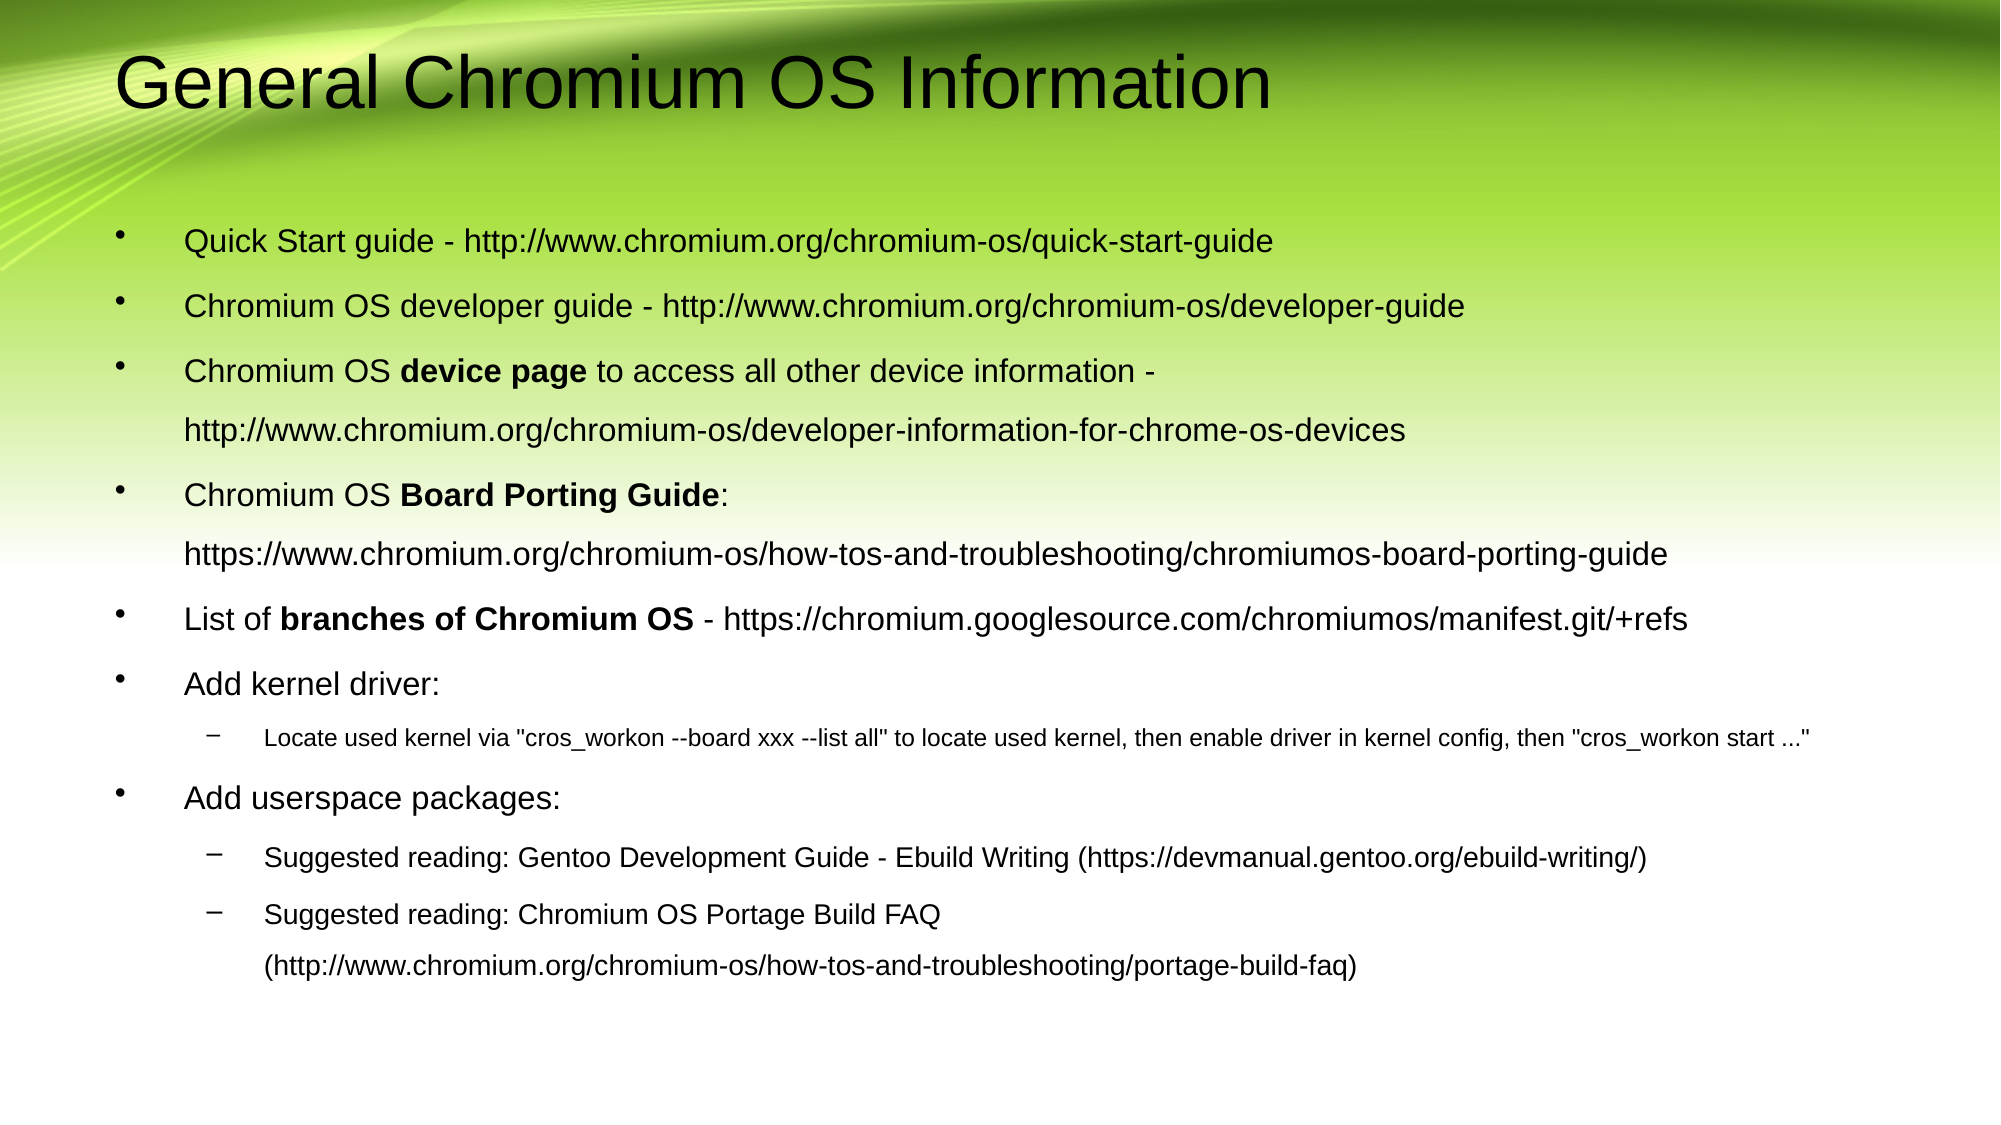

# General Chromium OS Information
Quick Start guide - http://www.chromium.org/chromium-os/quick-start-guide
Chromium OS developer guide - http://www.chromium.org/chromium-os/developer-guide
Chromium OS device page to access all other device information - http://www.chromium.org/chromium-os/developer-information-for-chrome-os-devices
Chromium OS Board Porting Guide: https://www.chromium.org/chromium-os/how-tos-and-troubleshooting/chromiumos-board-porting-guide
List of branches of Chromium OS - https://chromium.googlesource.com/chromiumos/manifest.git/+refs
Add kernel driver:
Locate used kernel via "cros_workon --board xxx --list all" to locate used kernel, then enable driver in kernel config, then "cros_workon start ..."
Add userspace packages:
Suggested reading: Gentoo Development Guide - Ebuild Writing (https://devmanual.gentoo.org/ebuild-writing/)
Suggested reading: Chromium OS Portage Build FAQ (http://www.chromium.org/chromium-os/how-tos-and-troubleshooting/portage-build-faq)